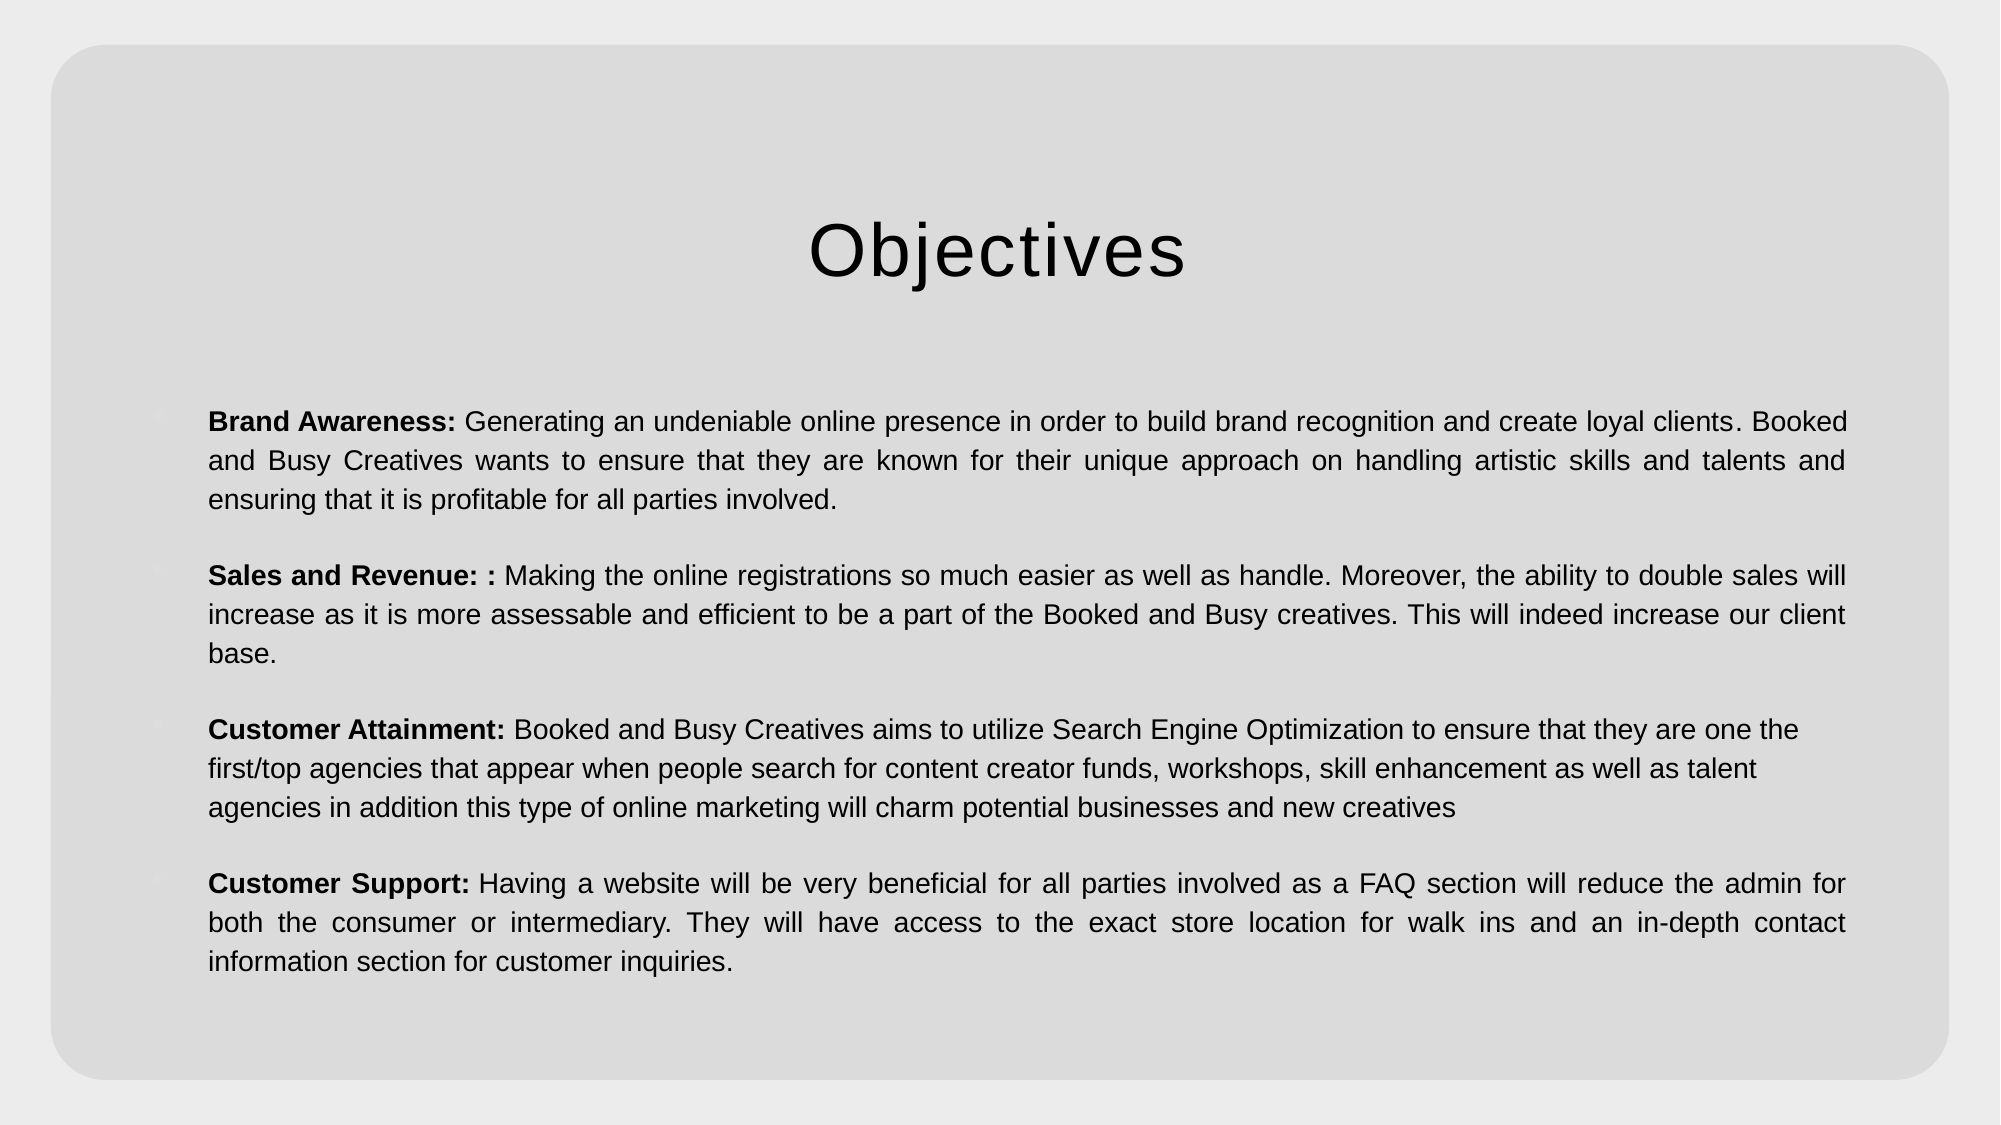

# Objectives
Brand Awareness: Generating an undeniable online presence in order to build brand recognition and create loyal clients. Booked and Busy Creatives wants to ensure that they are known for their unique approach on handling artistic skills and talents and ensuring that it is profitable for all parties involved.
Sales and Revenue: : Making the online registrations so much easier as well as handle. Moreover, the ability to double sales will increase as it is more assessable and efficient to be a part of the Booked and Busy creatives. This will indeed increase our client base.
Customer Attainment: Booked and Busy Creatives aims to utilize Search Engine Optimization to ensure that they are one the first/top agencies that appear when people search for content creator funds, workshops, skill enhancement as well as talent agencies in addition this type of online marketing will charm potential businesses and new creatives
Customer Support: Having a website will be very beneficial for all parties involved as a FAQ section will reduce the admin for both the consumer or intermediary. They will have access to the exact store location for walk ins and an in-depth contact information section for customer inquiries.